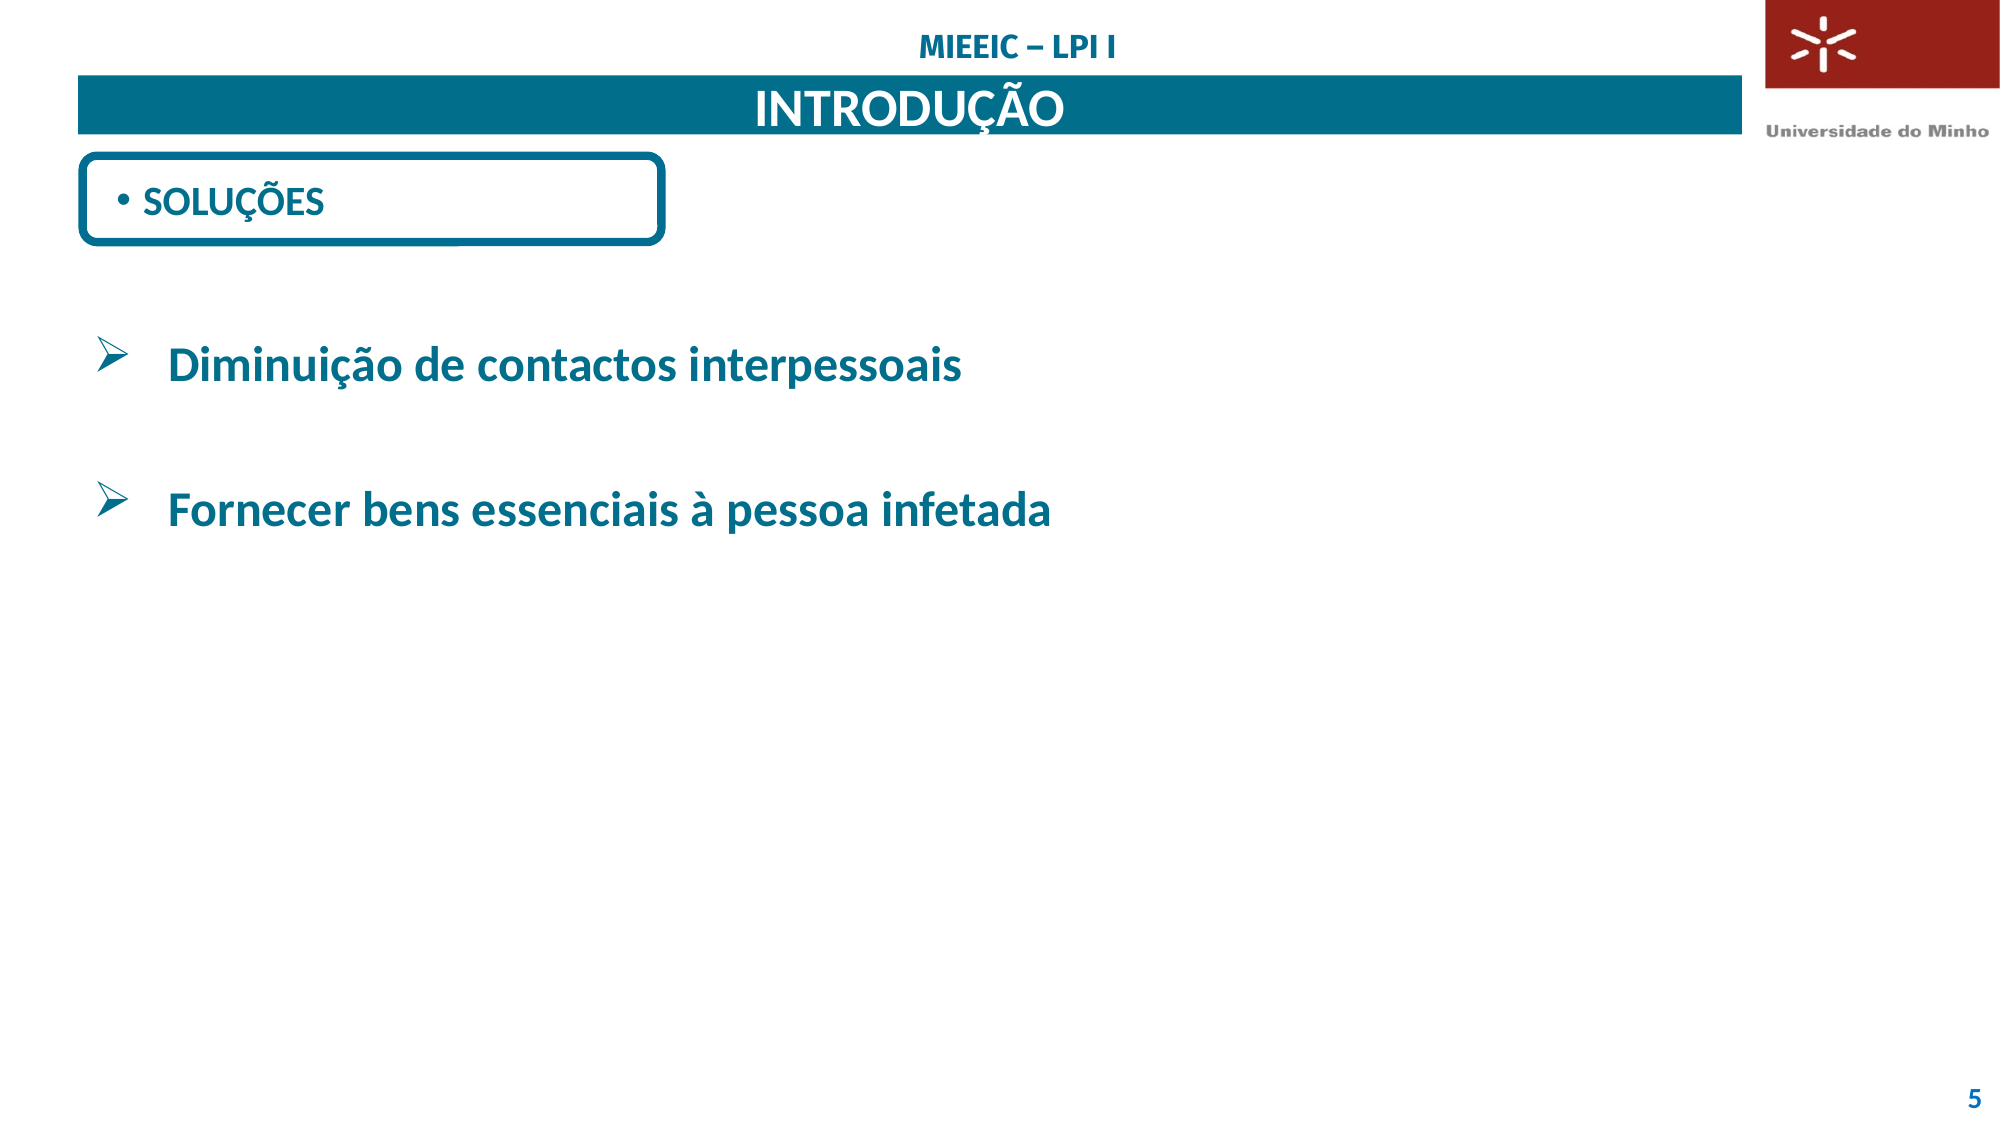

# Introdução
Soluções
Diminuição de contactos interpessoais
Fornecer bens essenciais à pessoa infetada